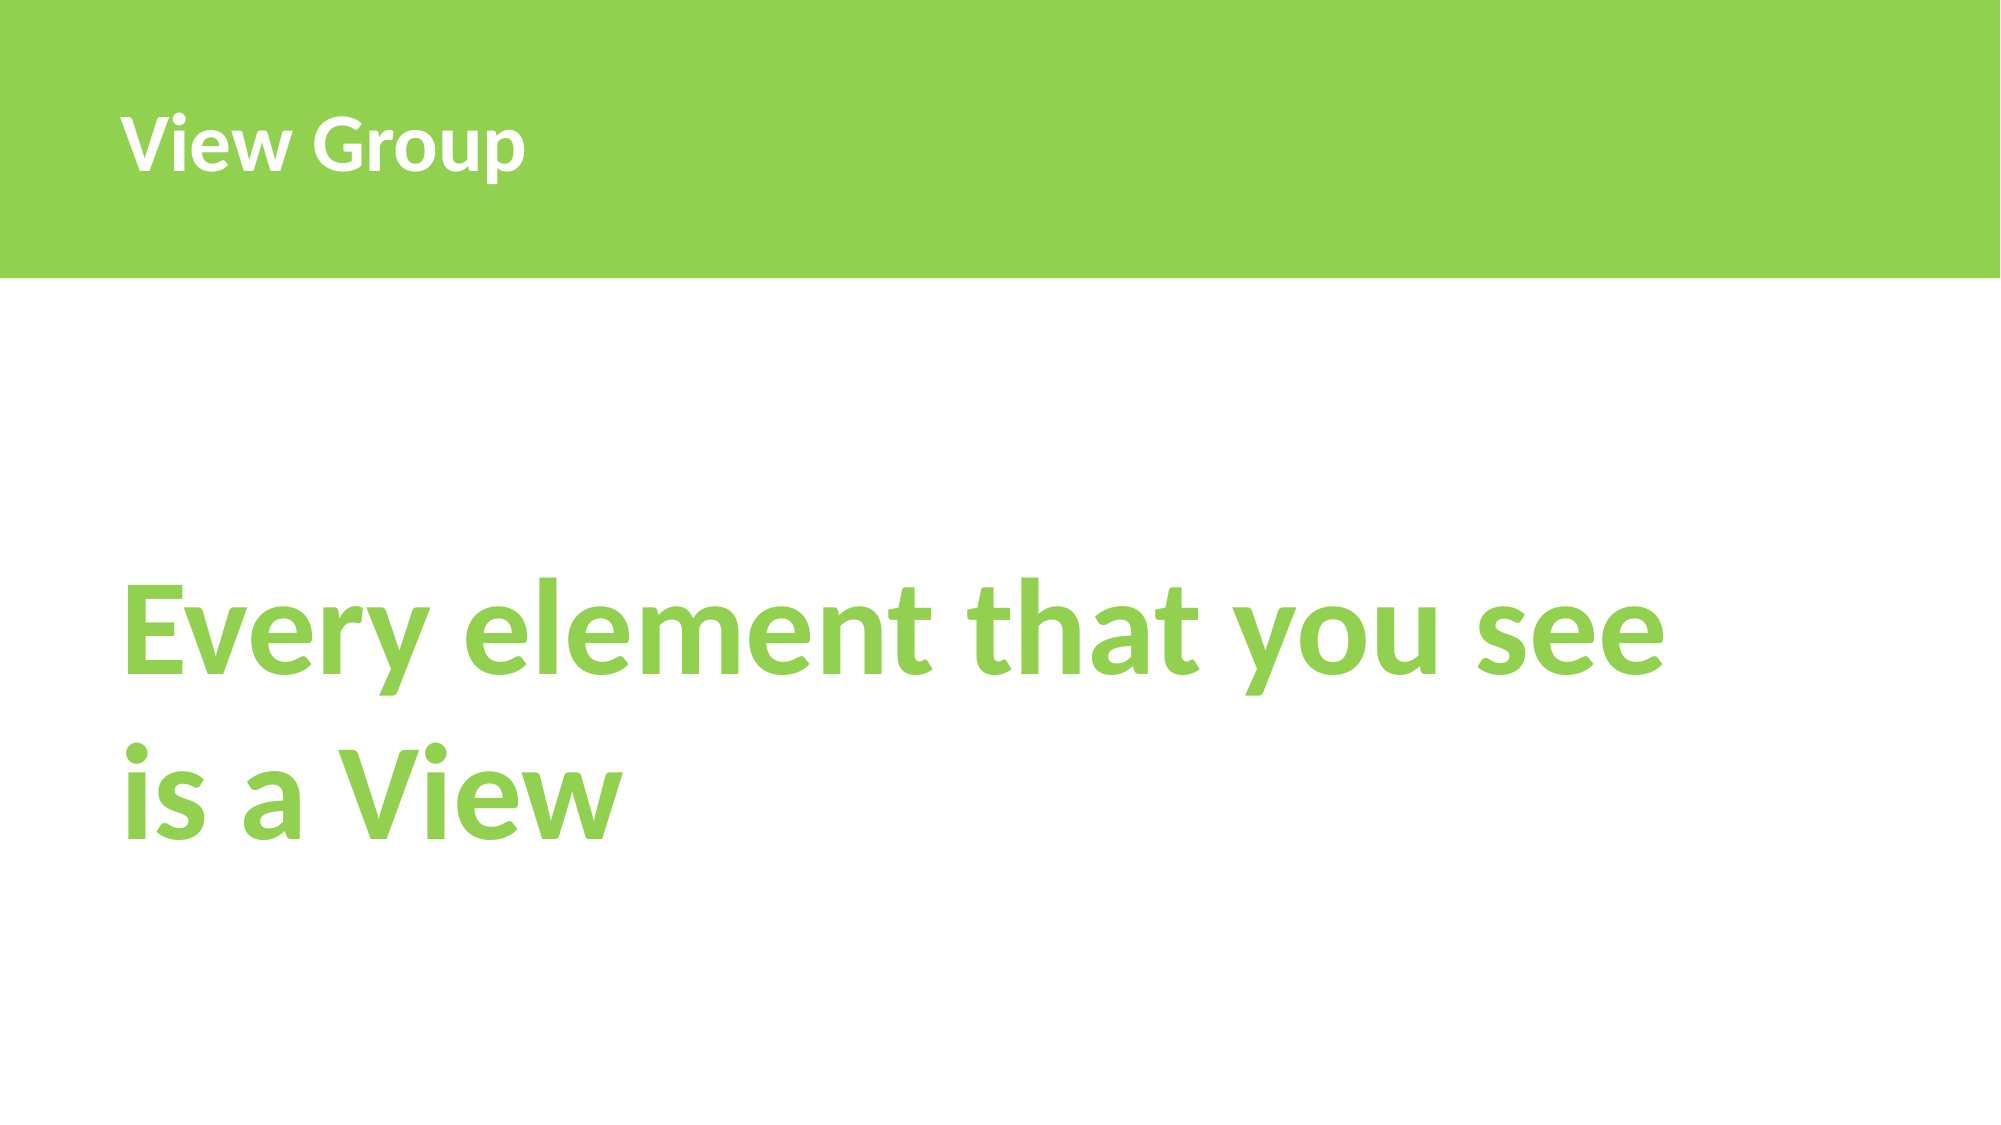

View Group
Every element that you see is a View